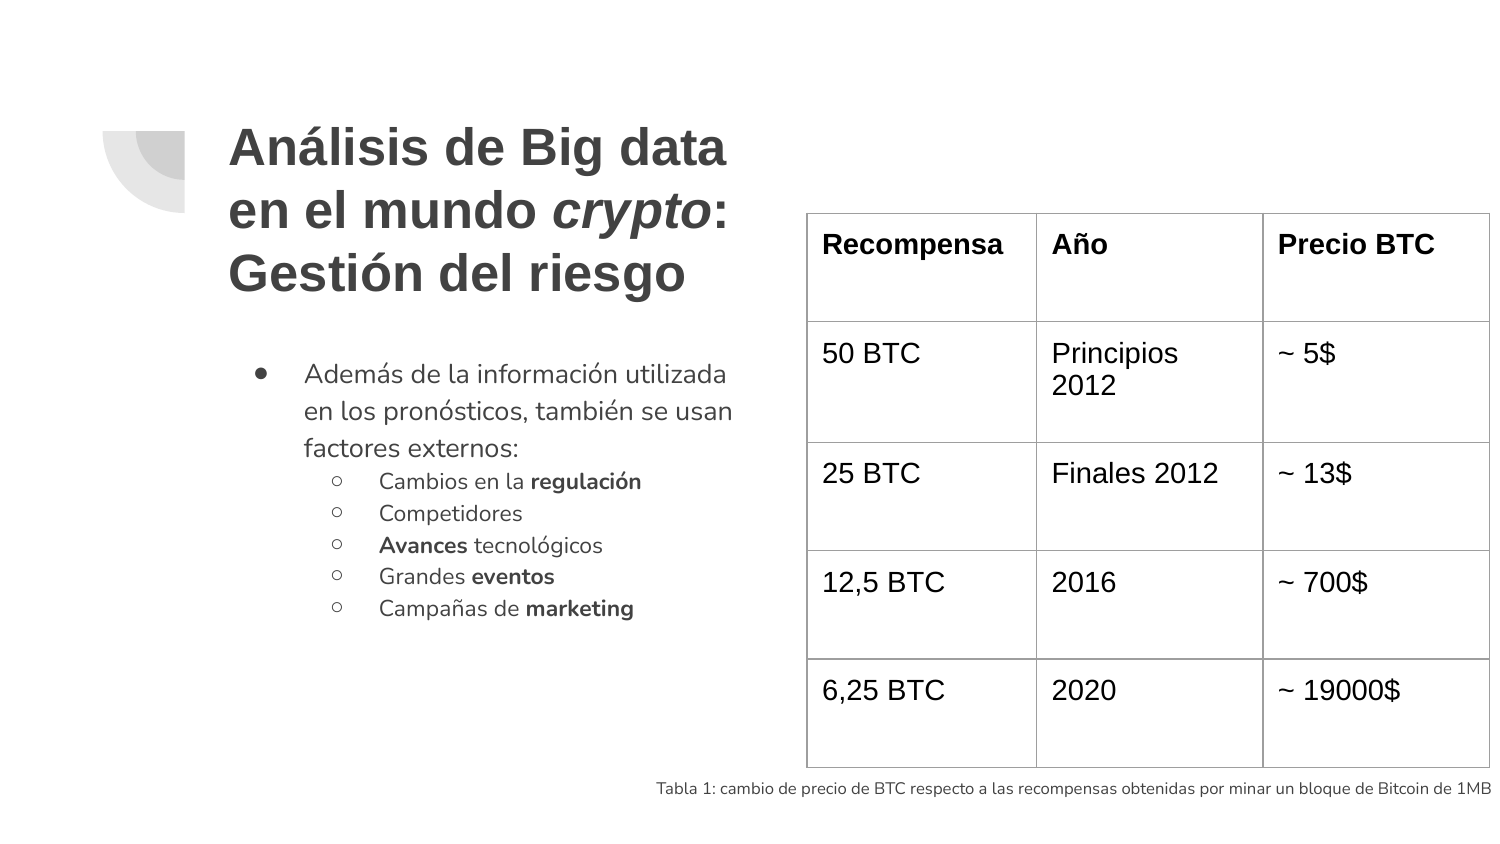

# Análisis de Big data en el mundo crypto: Gestión del riesgo
| Recompensa | Año | Precio BTC |
| --- | --- | --- |
| 50 BTC | Principios 2012 | ~ 5$ |
| 25 BTC | Finales 2012 | ~ 13$ |
| 12,5 BTC | 2016 | ~ 700$ |
| 6,25 BTC | 2020 | ~ 19000$ |
Además de la información utilizada en los pronósticos, también se usan factores externos:
Cambios en la regulación
Competidores
Avances tecnológicos
Grandes eventos
Campañas de marketing

Tabla 1: cambio de precio de BTC respecto a las recompensas obtenidas por minar un bloque de Bitcoin de 1MB